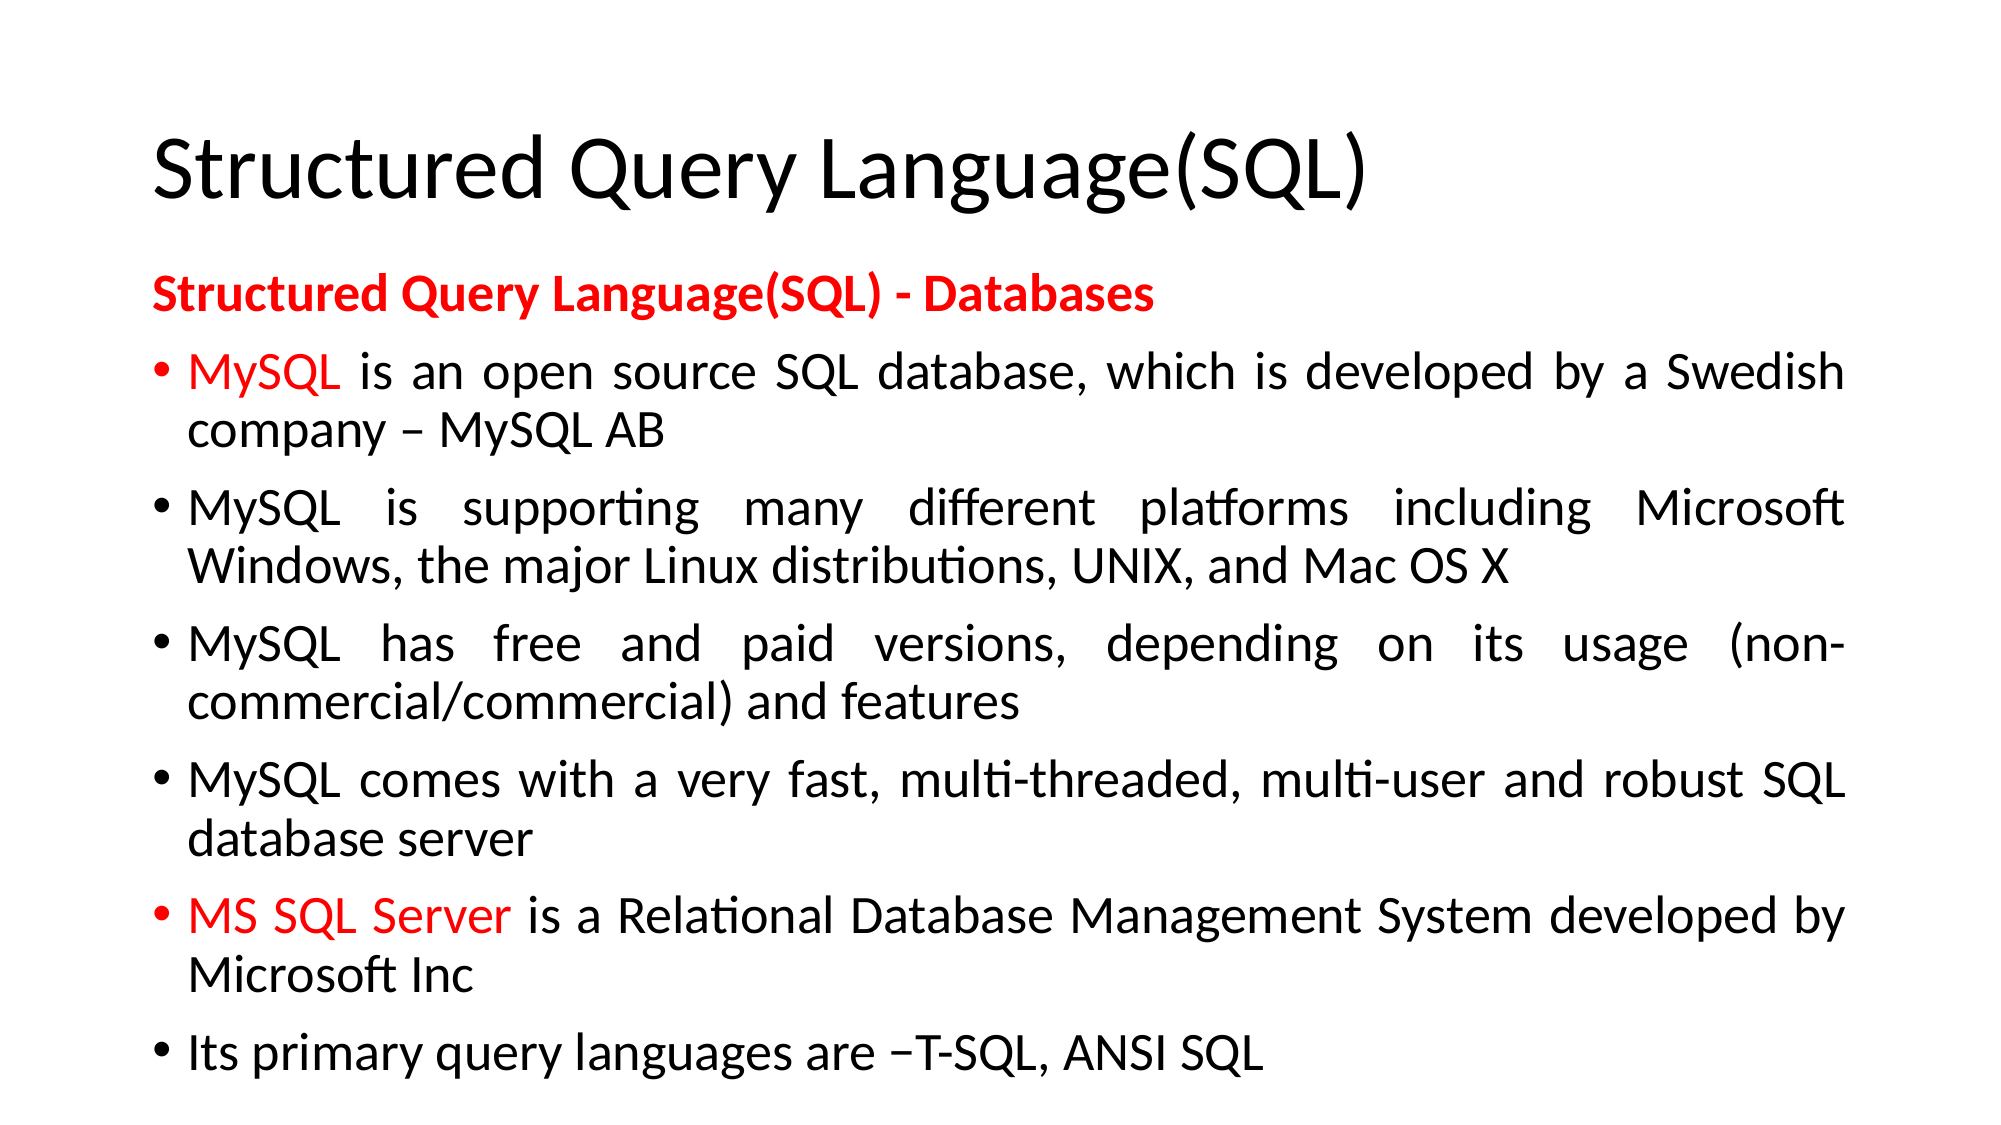

# Structured Query Language(SQL)
Structured Query Language(SQL) - Databases
MySQL is an open source SQL database, which is developed by a Swedish company – MySQL AB
MySQL is supporting many different platforms including Microsoft Windows, the major Linux distributions, UNIX, and Mac OS X
MySQL has free and paid versions, depending on its usage (non-commercial/commercial) and features
MySQL comes with a very fast, multi-threaded, multi-user and robust SQL database server
MS SQL Server is a Relational Database Management System developed by Microsoft Inc
Its primary query languages are −T-SQL, ANSI SQL